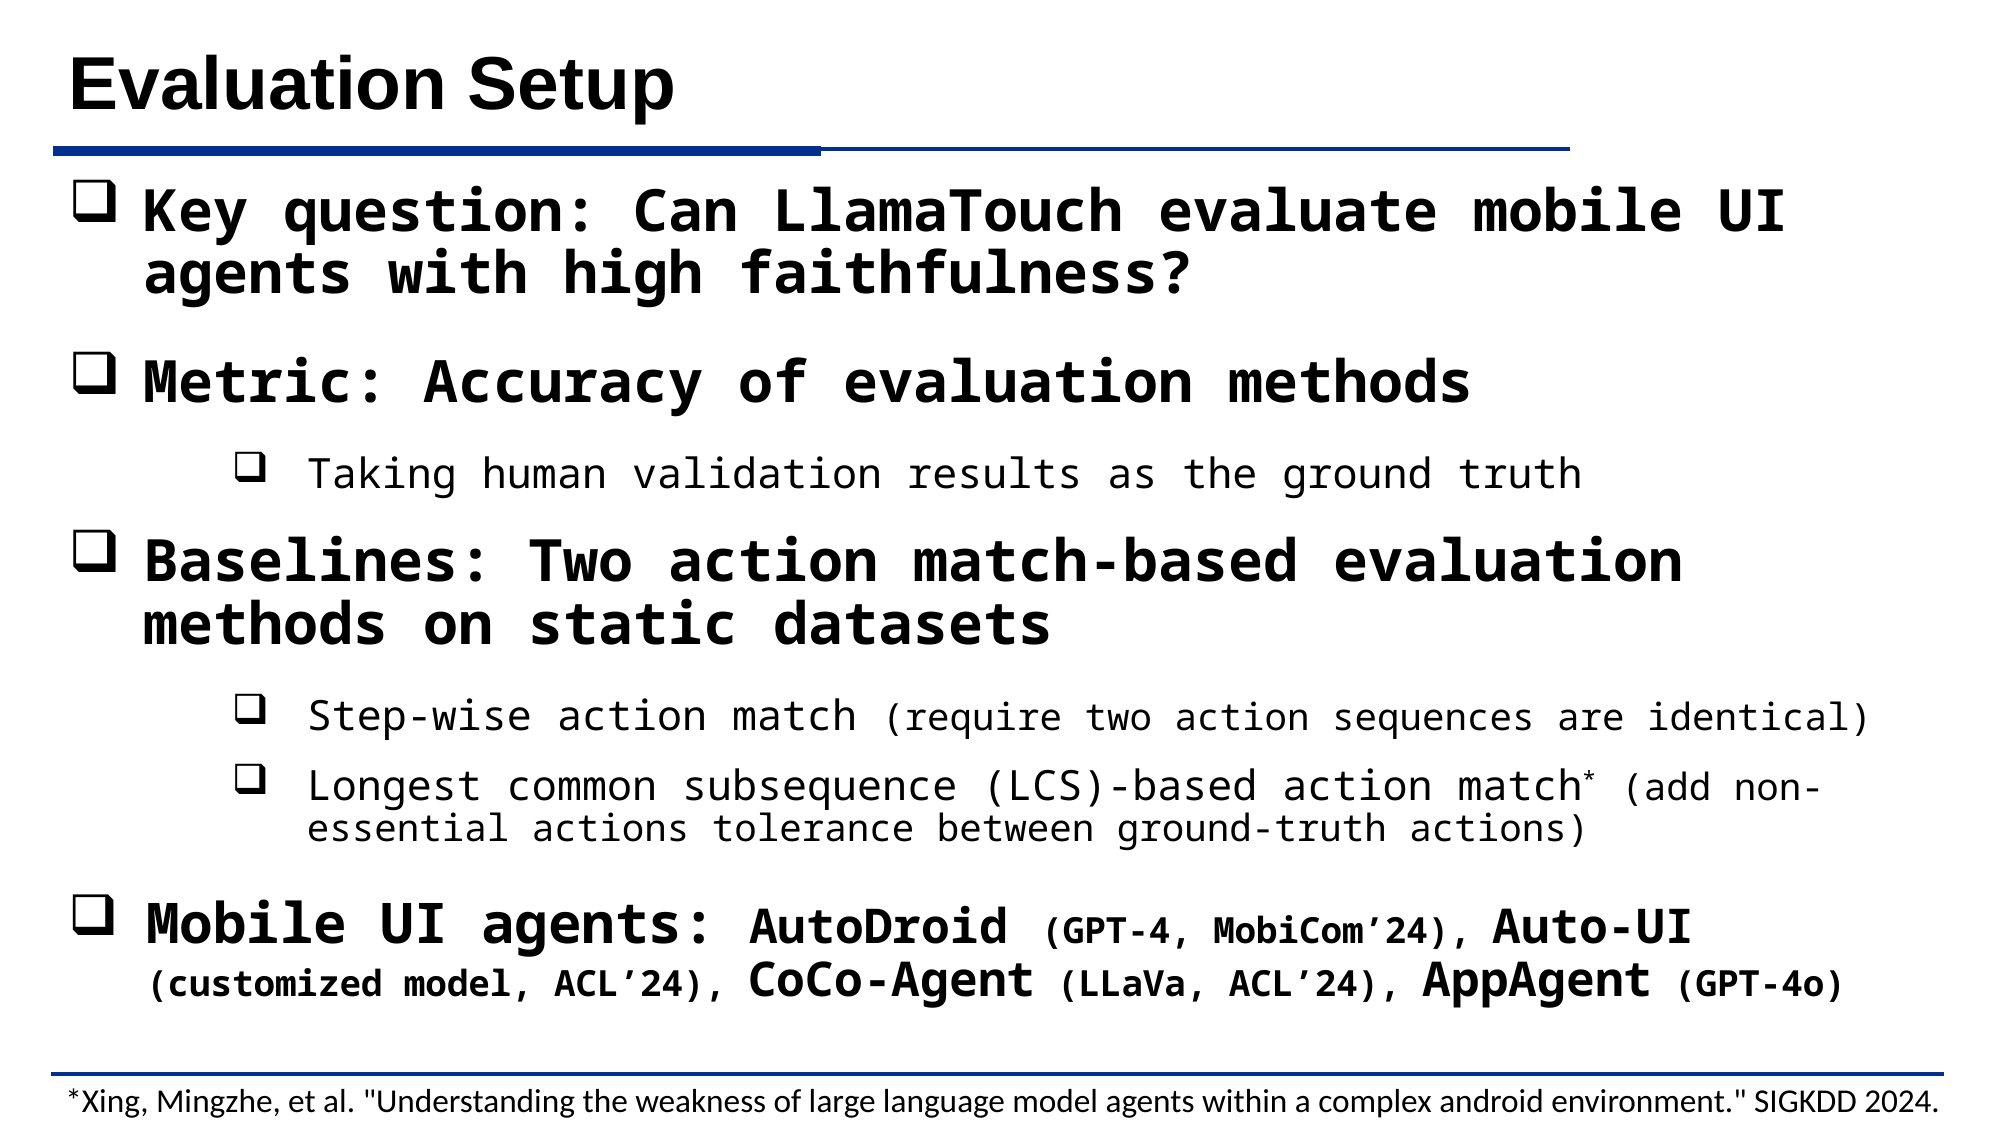

# Evaluation Setup
Key question: Can LlamaTouch evaluate mobile UI agents with high faithfulness?
Metric: Accuracy of evaluation methods
Taking human validation results as the ground truth
Baselines: Two action match-based evaluation methods on static datasets
Step-wise action match (require two action sequences are identical)
Longest common subsequence (LCS)-based action match* (add non-essential actions tolerance between ground-truth actions)
Mobile UI agents: AutoDroid (GPT-4, MobiCom’24), Auto-UI (customized model, ACL’24), CoCo-Agent (LLaVa, ACL’24), AppAgent (GPT-4o)
*Xing, Mingzhe, et al. "Understanding the weakness of large language model agents within a complex android environment." SIGKDD 2024.